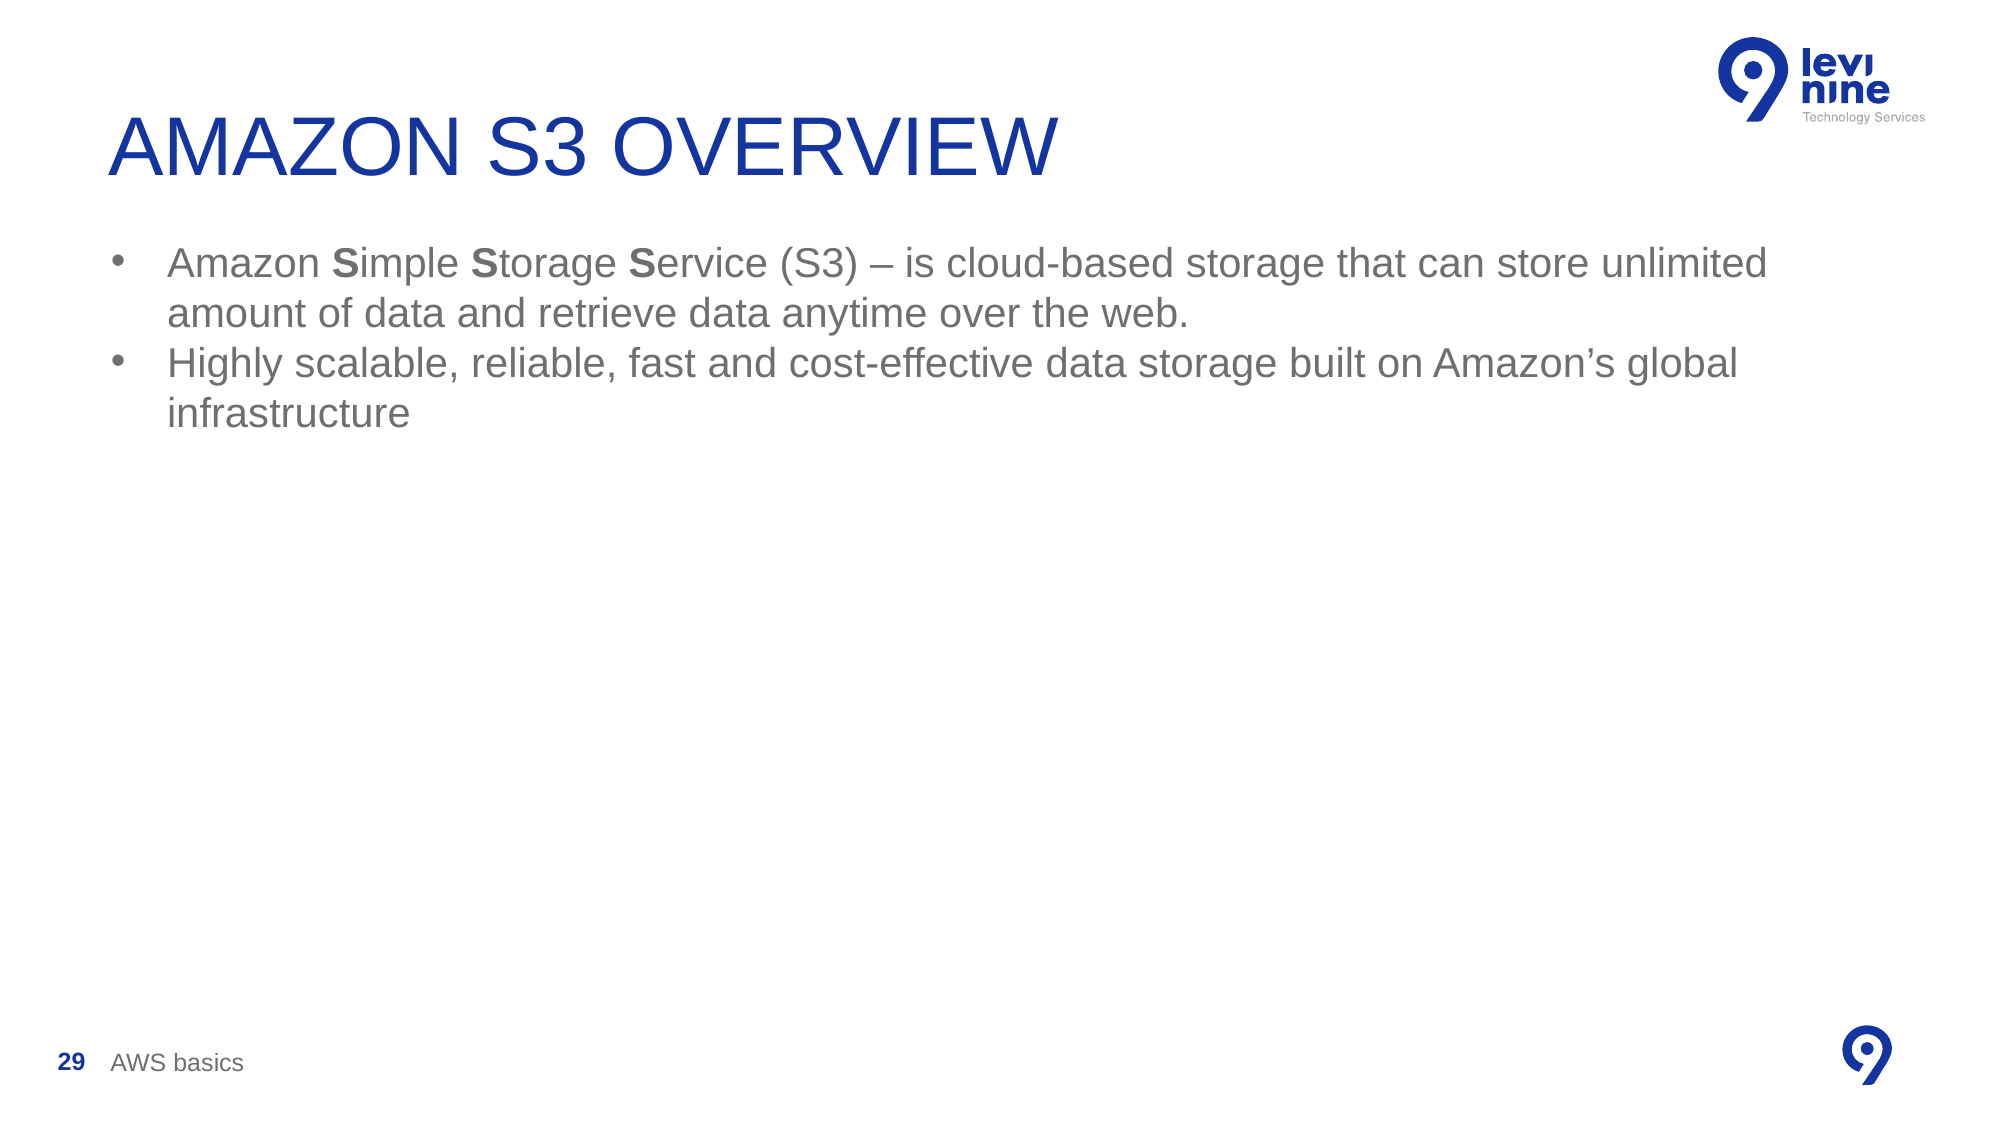

# Amazon s3 overview
Amazon Simple Storage Service (S3) – is cloud-based storage that can store unlimited amount of data and retrieve data anytime over the web.
Highly scalable, reliable, fast and cost-effective data storage built on Amazon’s global infrastructure

AWS basics
29